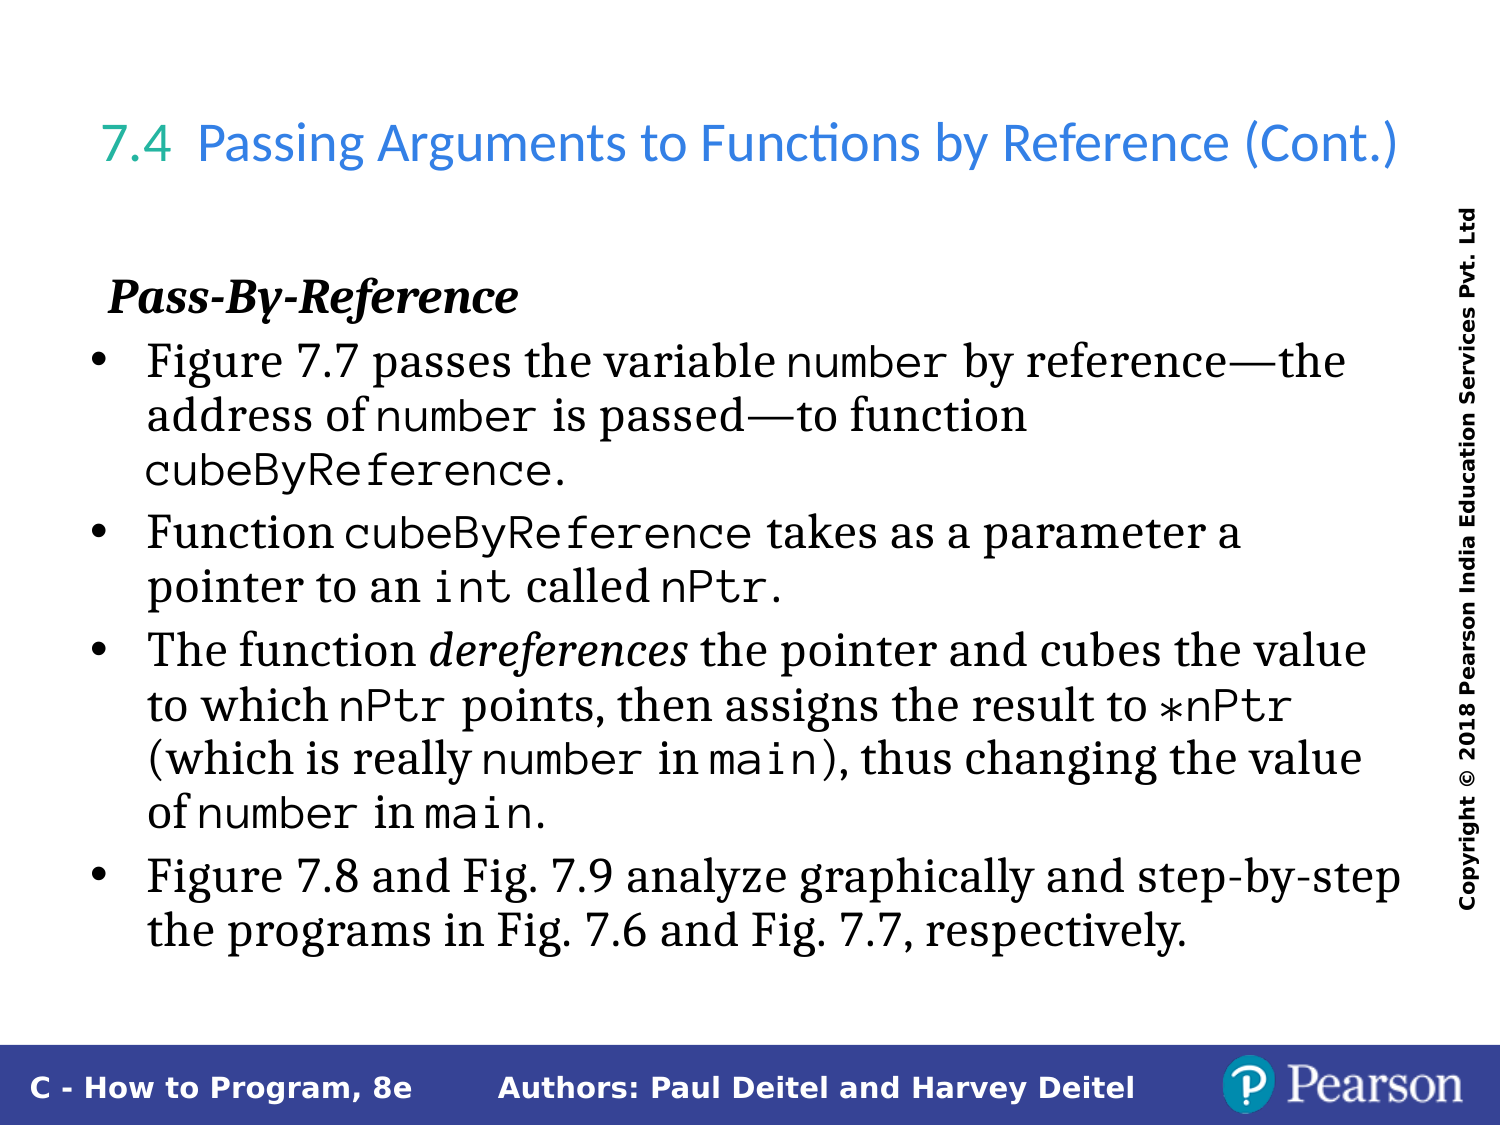

# 7.4  Passing Arguments to Functions by Reference (Cont.)
Pass-By-Reference
Figure 7.7 passes the variable number by reference—the address of number is passed—to function cubeByReference.
Function cubeByReference takes as a parameter a pointer to an int called nPtr.
The function dereferences the pointer and cubes the value to which nPtr points, then assigns the result to *nPtr (which is really number in main), thus changing the value of number in main.
Figure 7.8 and Fig. 7.9 analyze graphically and step-by-step the programs in Fig. 7.6 and Fig. 7.7, respectively.